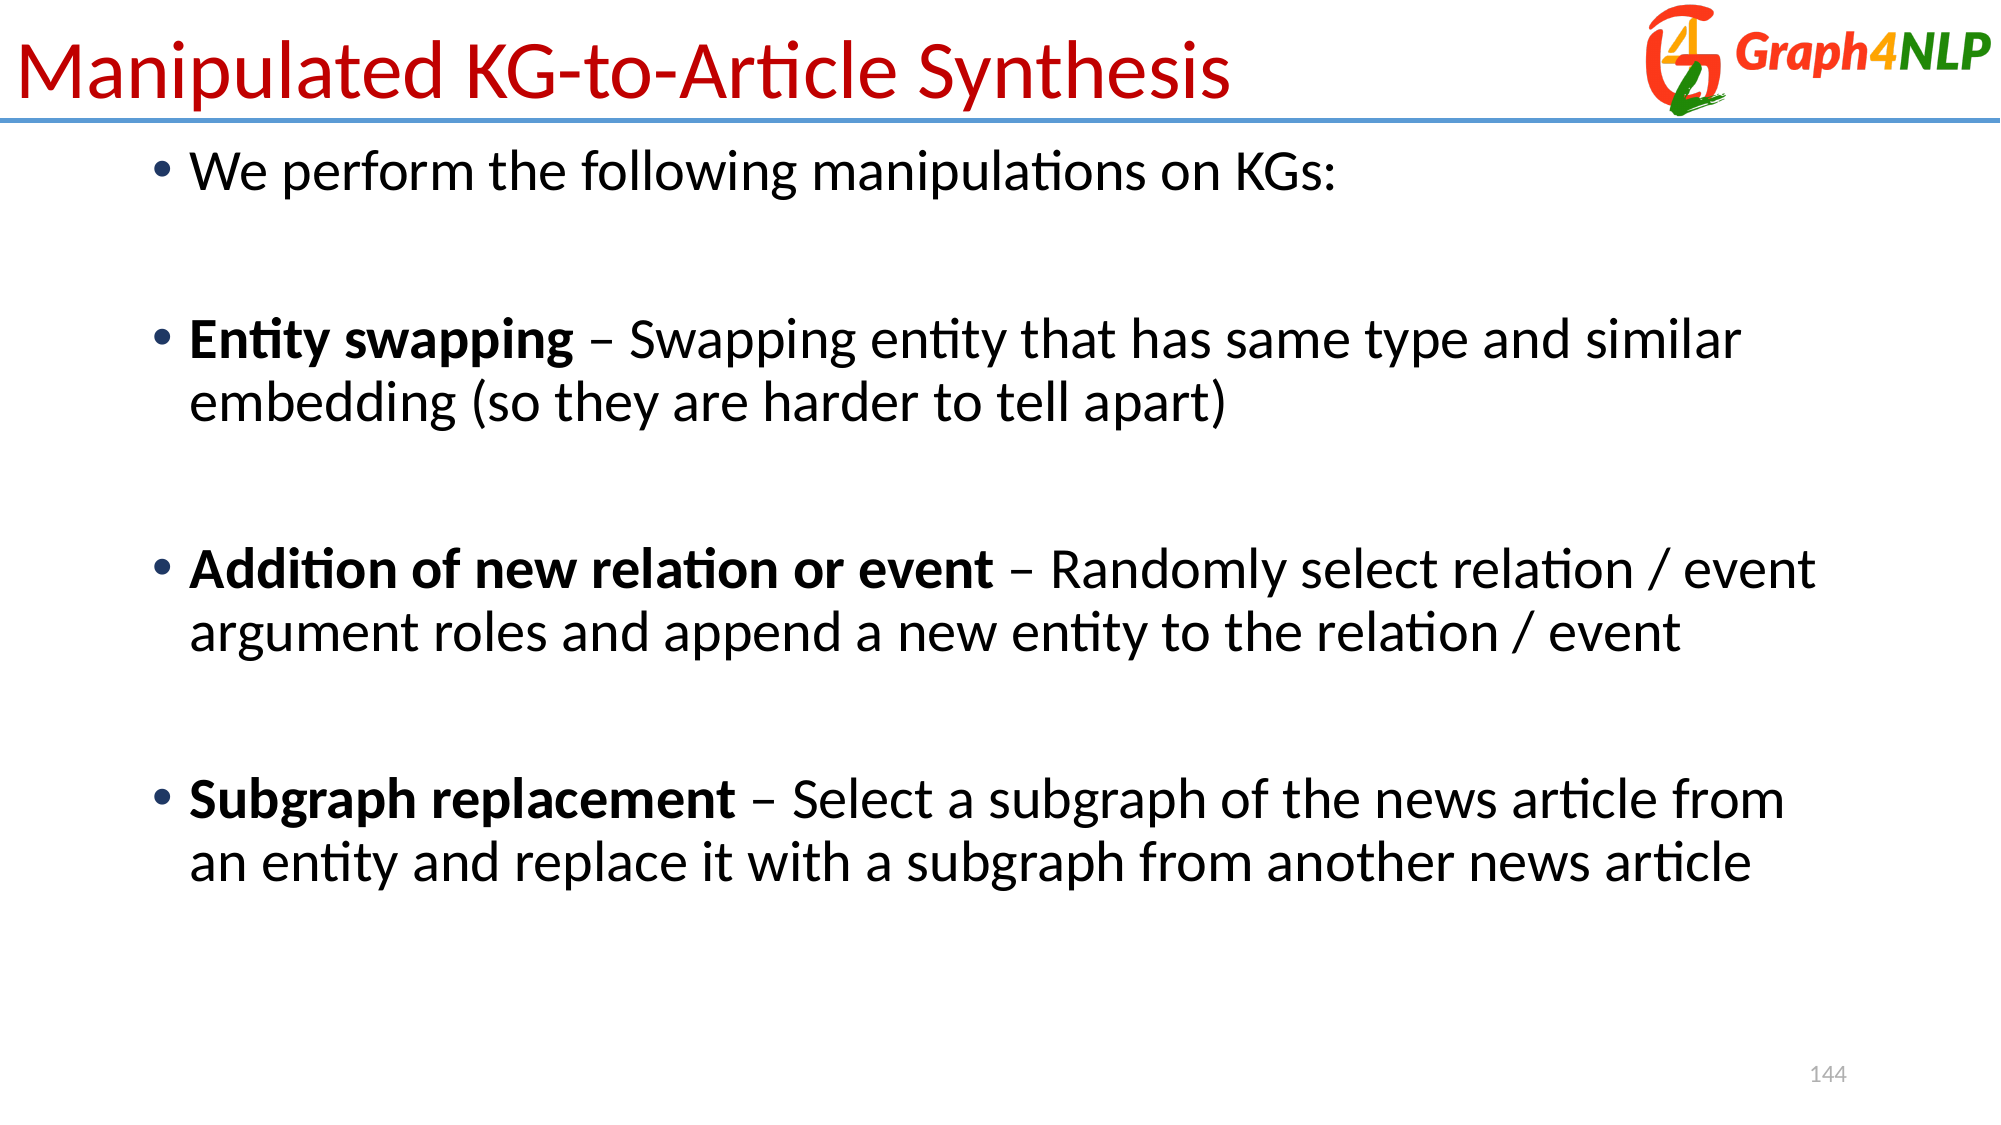

# Manipulated KG-to-Article Synthesis
We perform the following manipulations on KGs:

Entity swapping – Swapping entity that has same type and similar embedding (so they are harder to tell apart)

Addition of new relation or event – Randomly select relation / event argument roles and append a new entity to the relation / event

Subgraph replacement – Select a subgraph of the news article from an entity and replace it with a subgraph from another news article
144